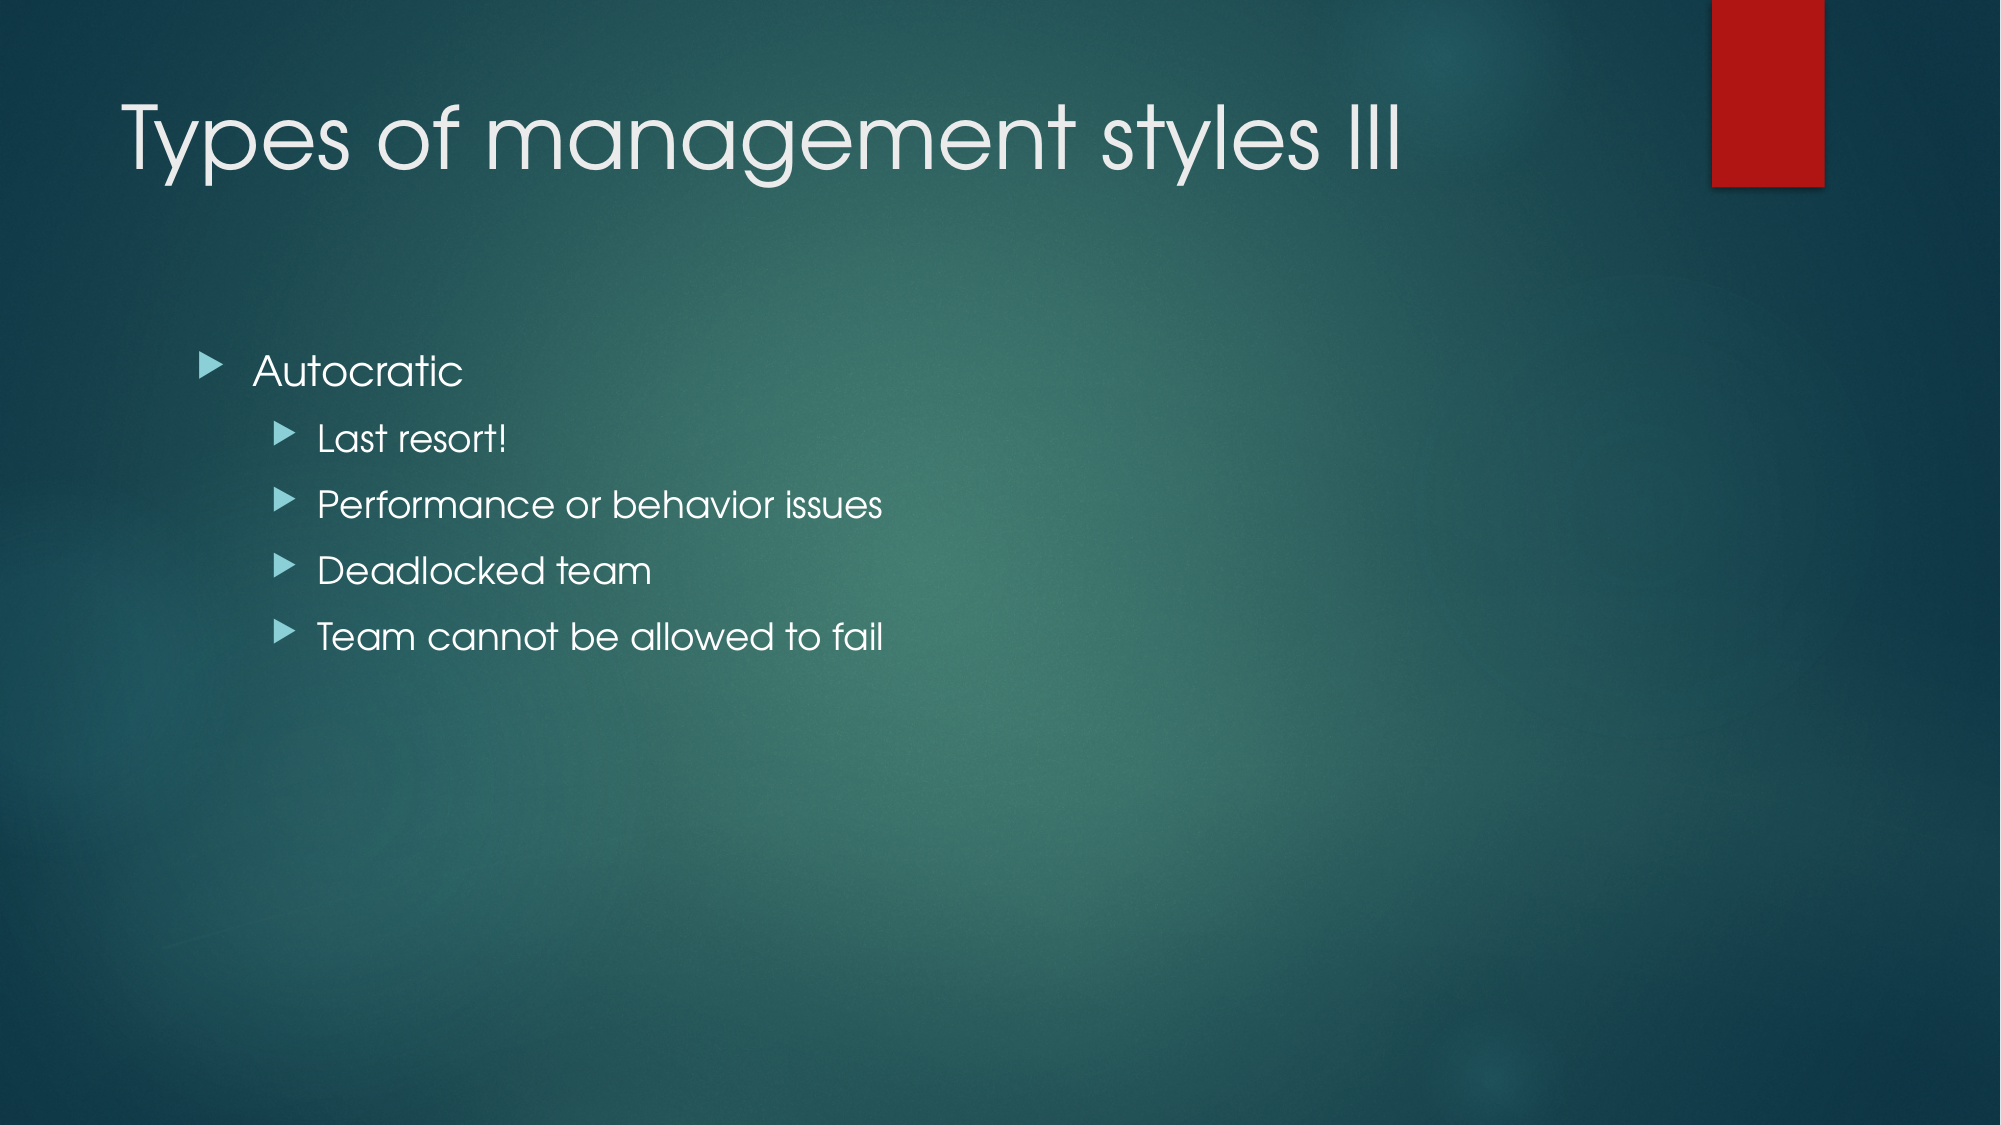

# Types of management styles III
Autocratic
Last resort!
Performance or behavior issues
Deadlocked team
Team cannot be allowed to fail